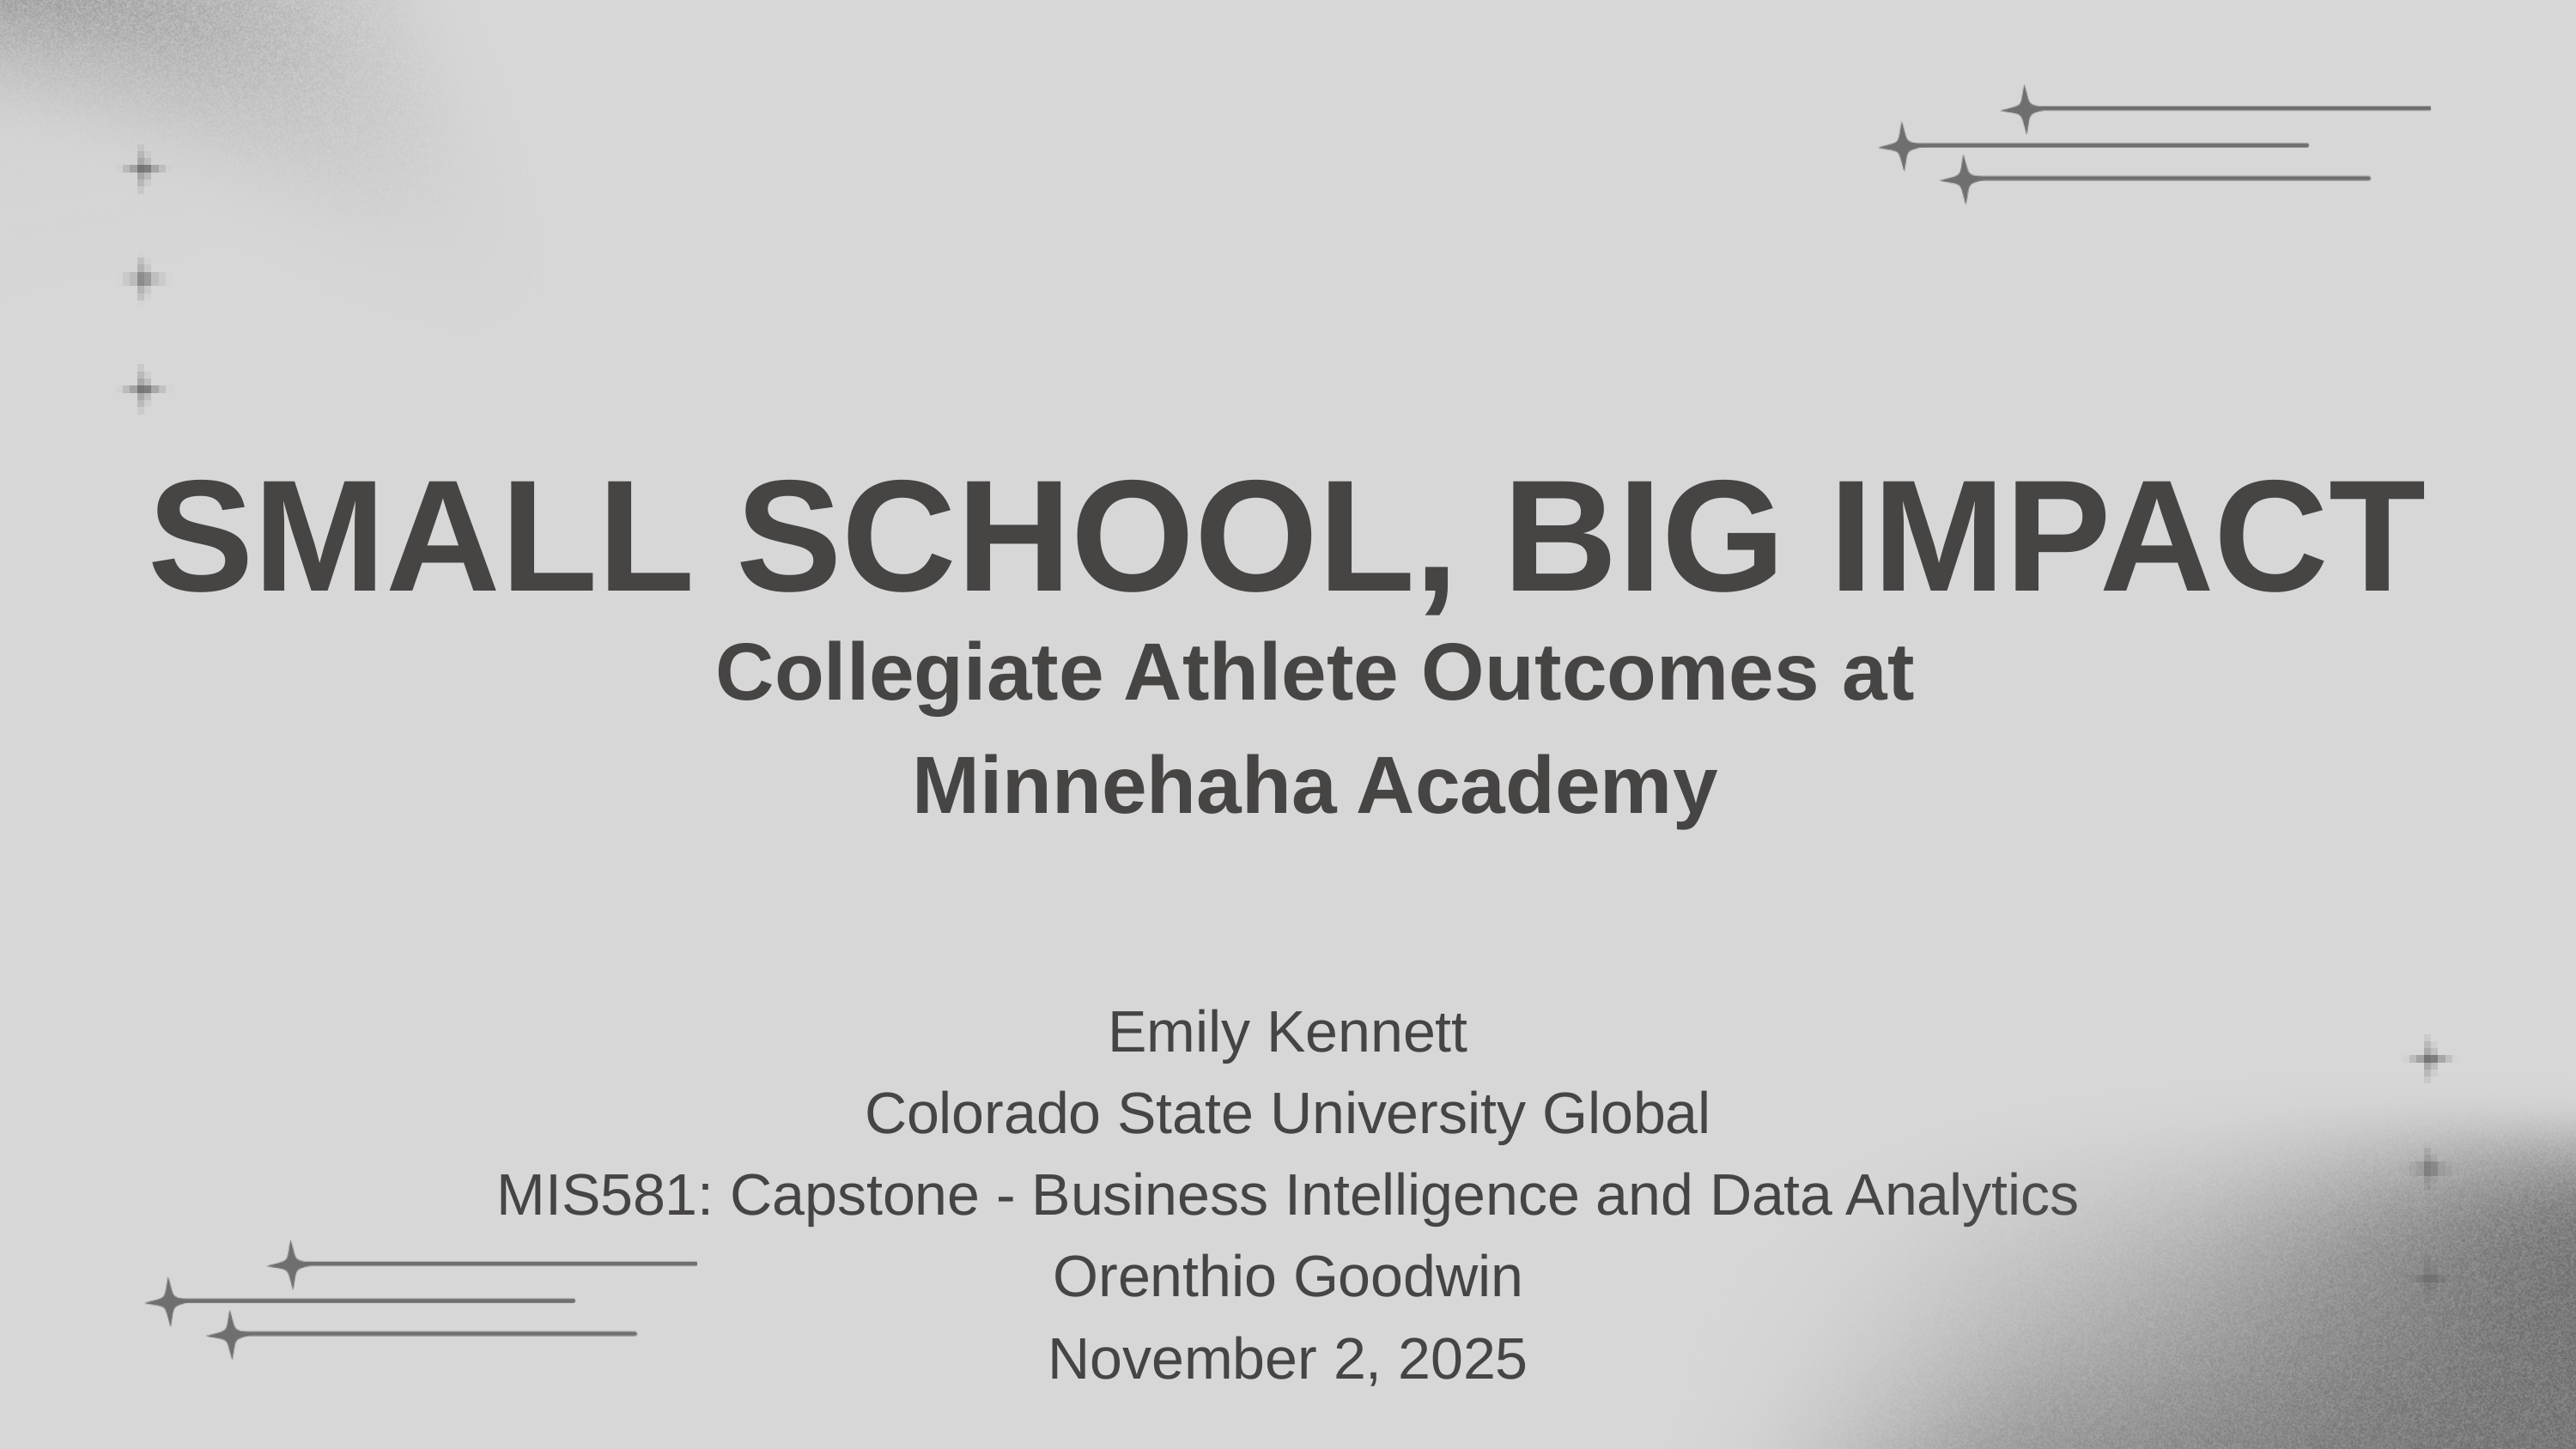

SMALL SCHOOL, BIG IMPACT
Collegiate Athlete Outcomes at Minnehaha Academy
Emily Kennett
Colorado State University Global
MIS581: Capstone - Business Intelligence and Data Analytics
Orenthio Goodwin
November 2, 2025